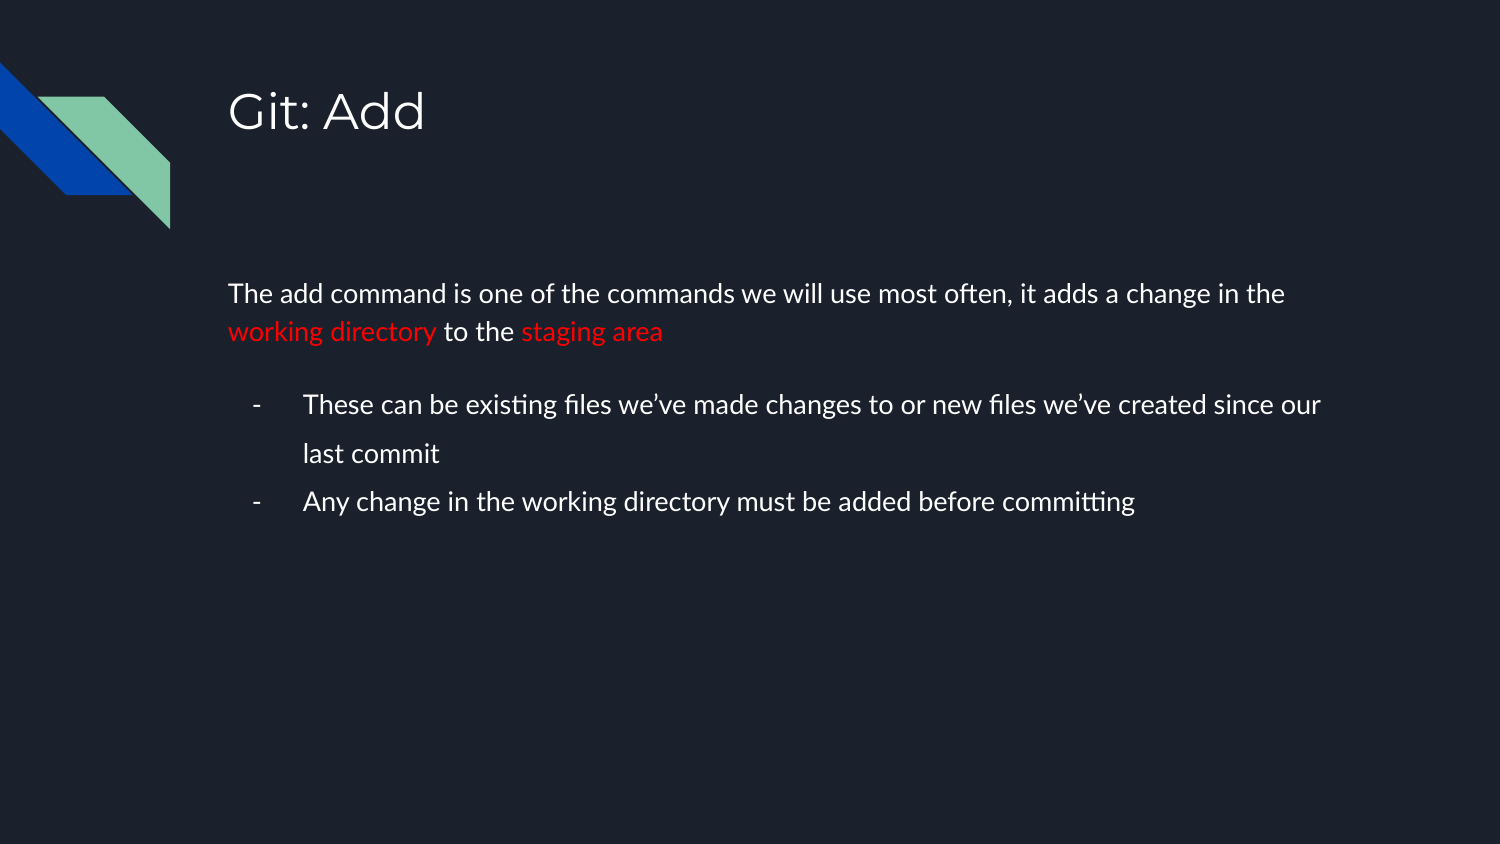

# Git: Add
The add command is one of the commands we will use most often, it adds a change in the working directory to the staging area
These can be existing files we’ve made changes to or new files we’ve created since our last commit
Any change in the working directory must be added before committing